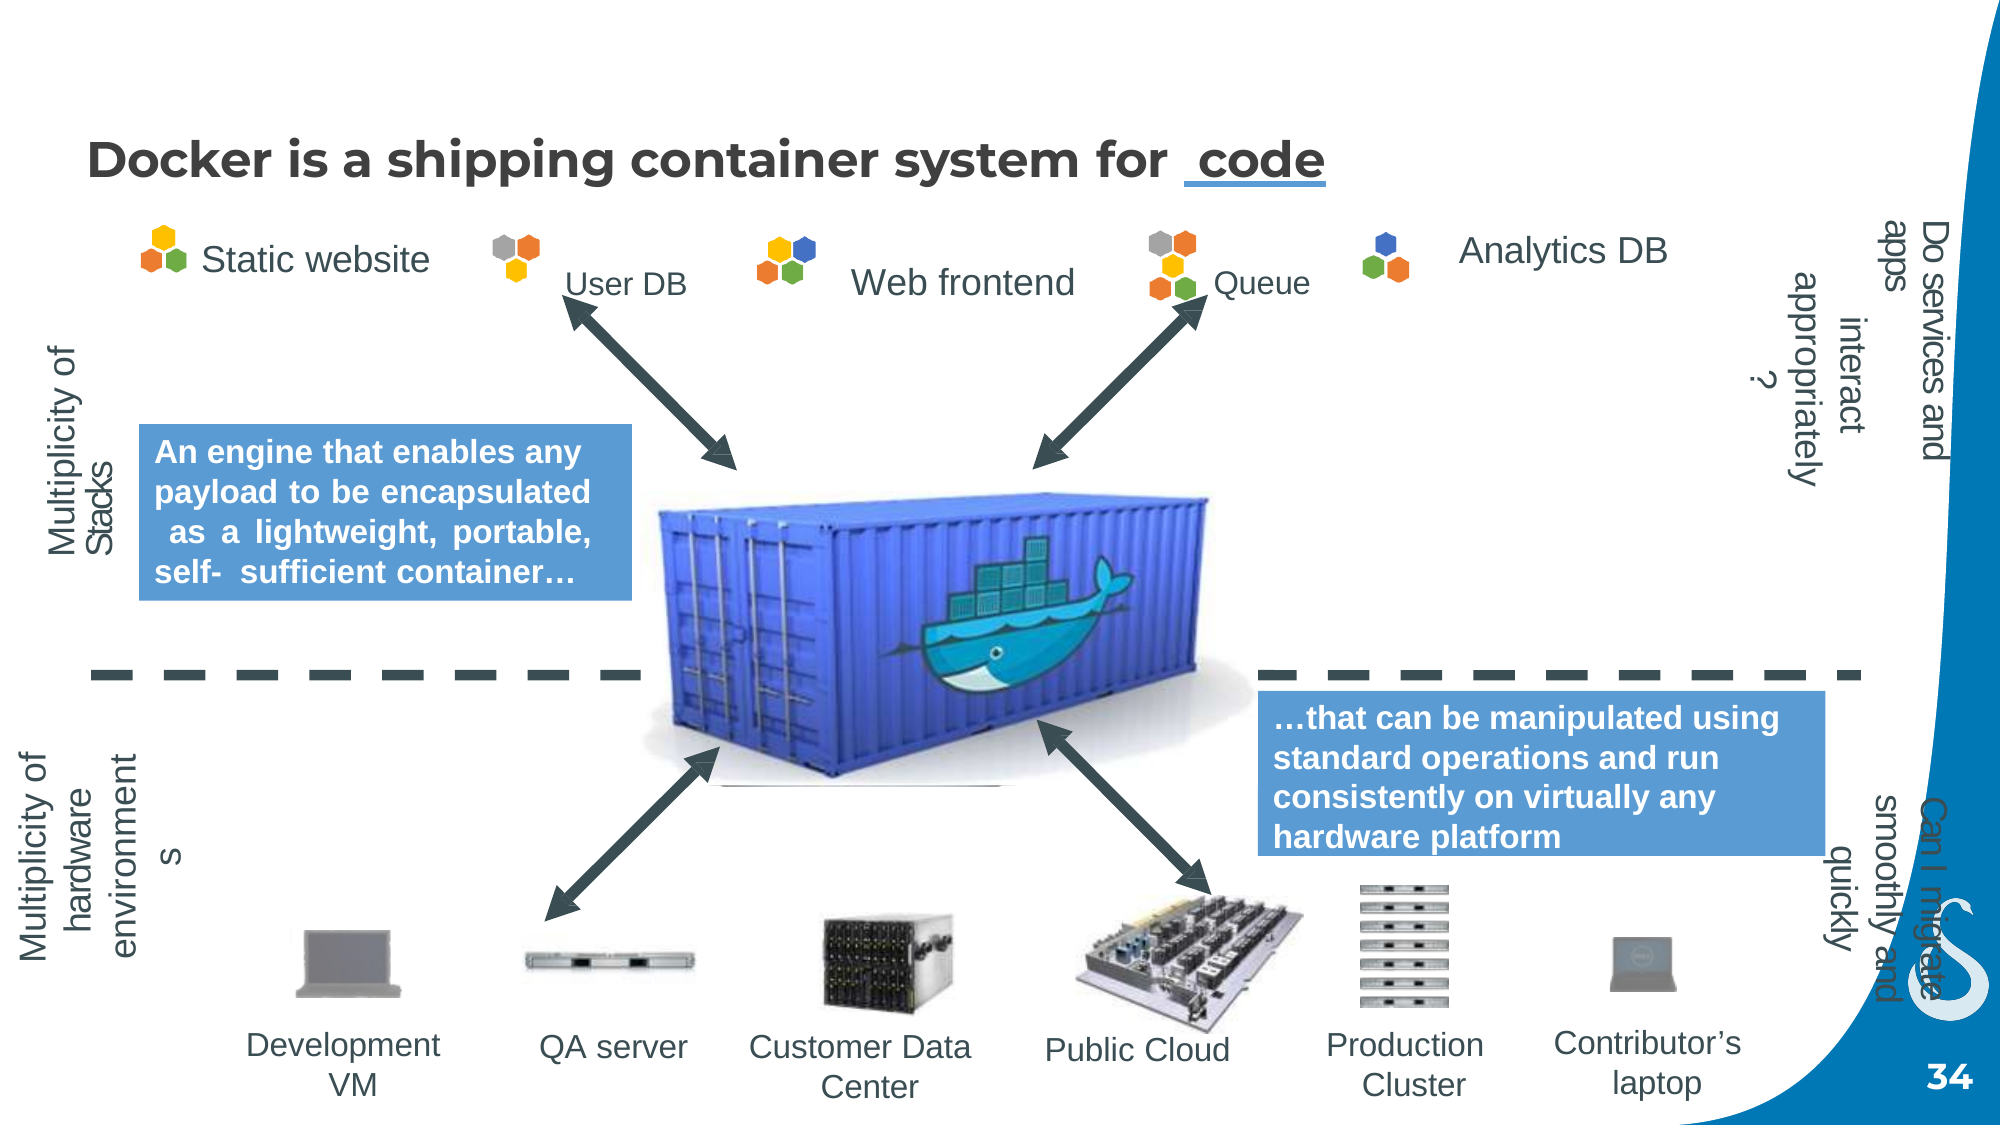

# Docker is a shipping container system for  code
Do services and apps
interact  appropriately?
Analytics DB

Static website

User DB	Web frontend	Queue
Multiplicity of Stacks

An engine that enables any  payload to be encapsulated  as a lightweight, portable, self-  sufficient container…

…that can be manipulated using  standard operations and run  consistently on virtually any  hardware platform

Can I migrate
smoothly and quickly

Multiplicity of
hardware  environments

Contributor’s  laptop
Development  VM
Production  Cluster
QA server
Customer Data  Center
Public Cloud
34